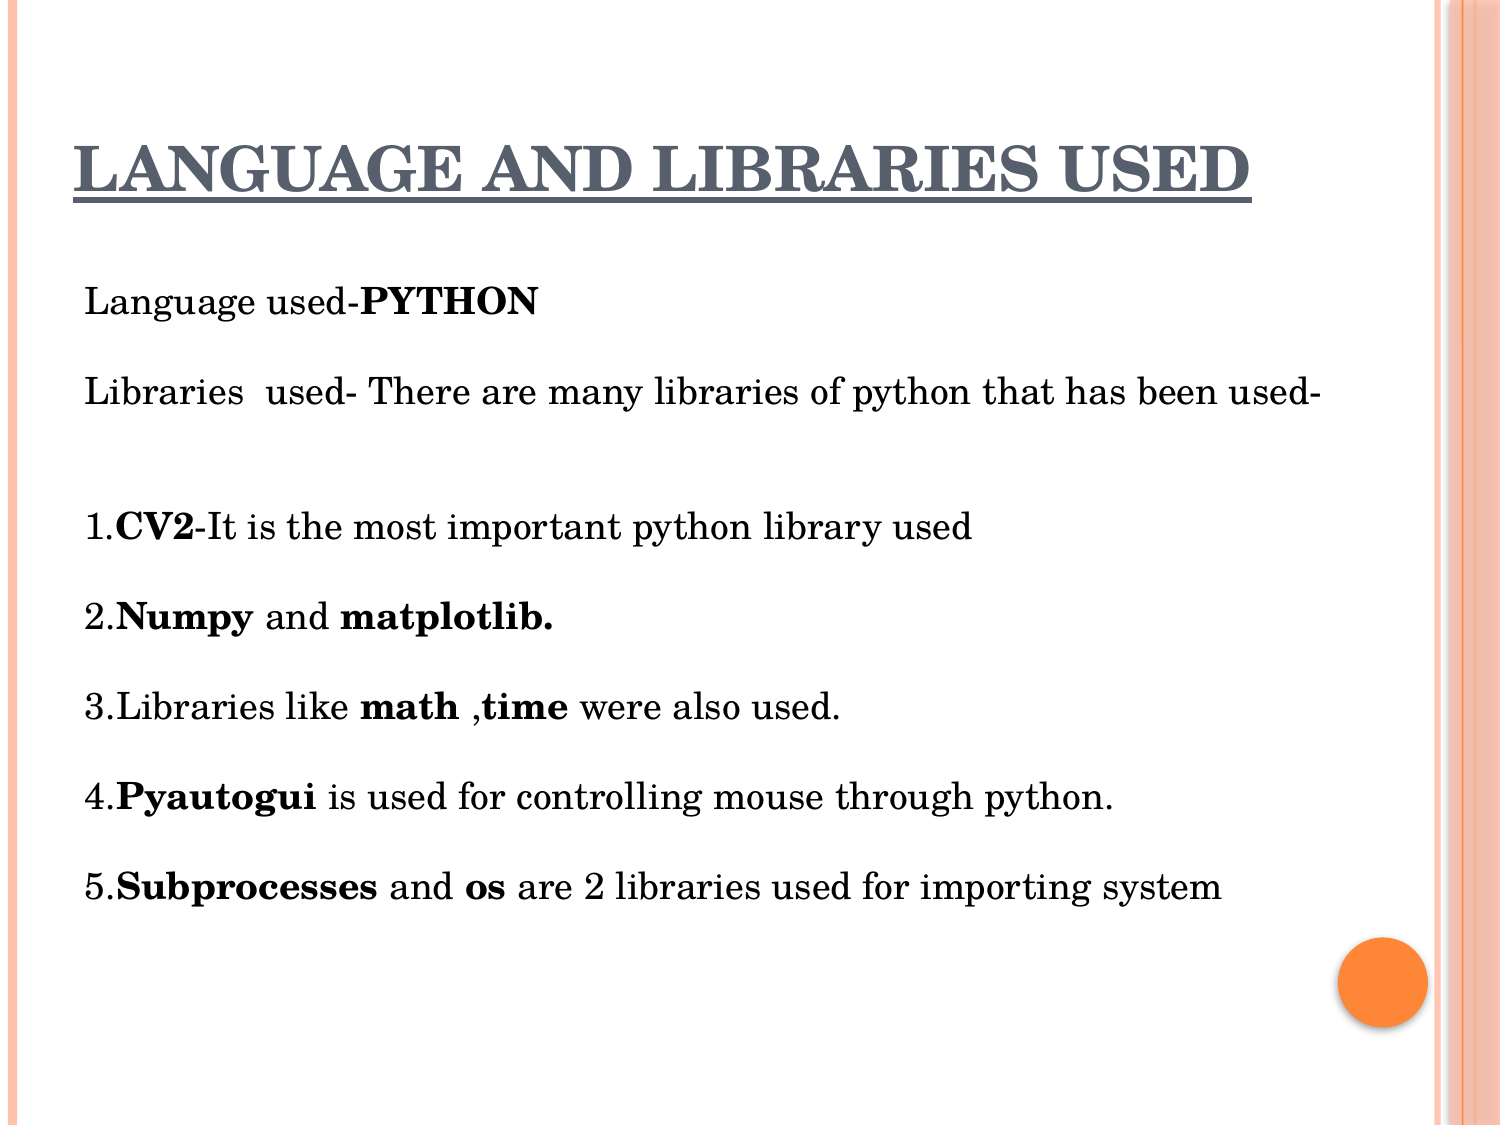

# Language and Libraries used
Language used-PYTHON

Libraries  used- There are many libraries of python that has been used-

1.CV2-It is the most important python library used

2.Numpy and matplotlib.

3.Libraries like math ,time were also used.

4.Pyautogui is used for controlling mouse through python.

5.Subprocesses and os are 2 libraries used for importing system